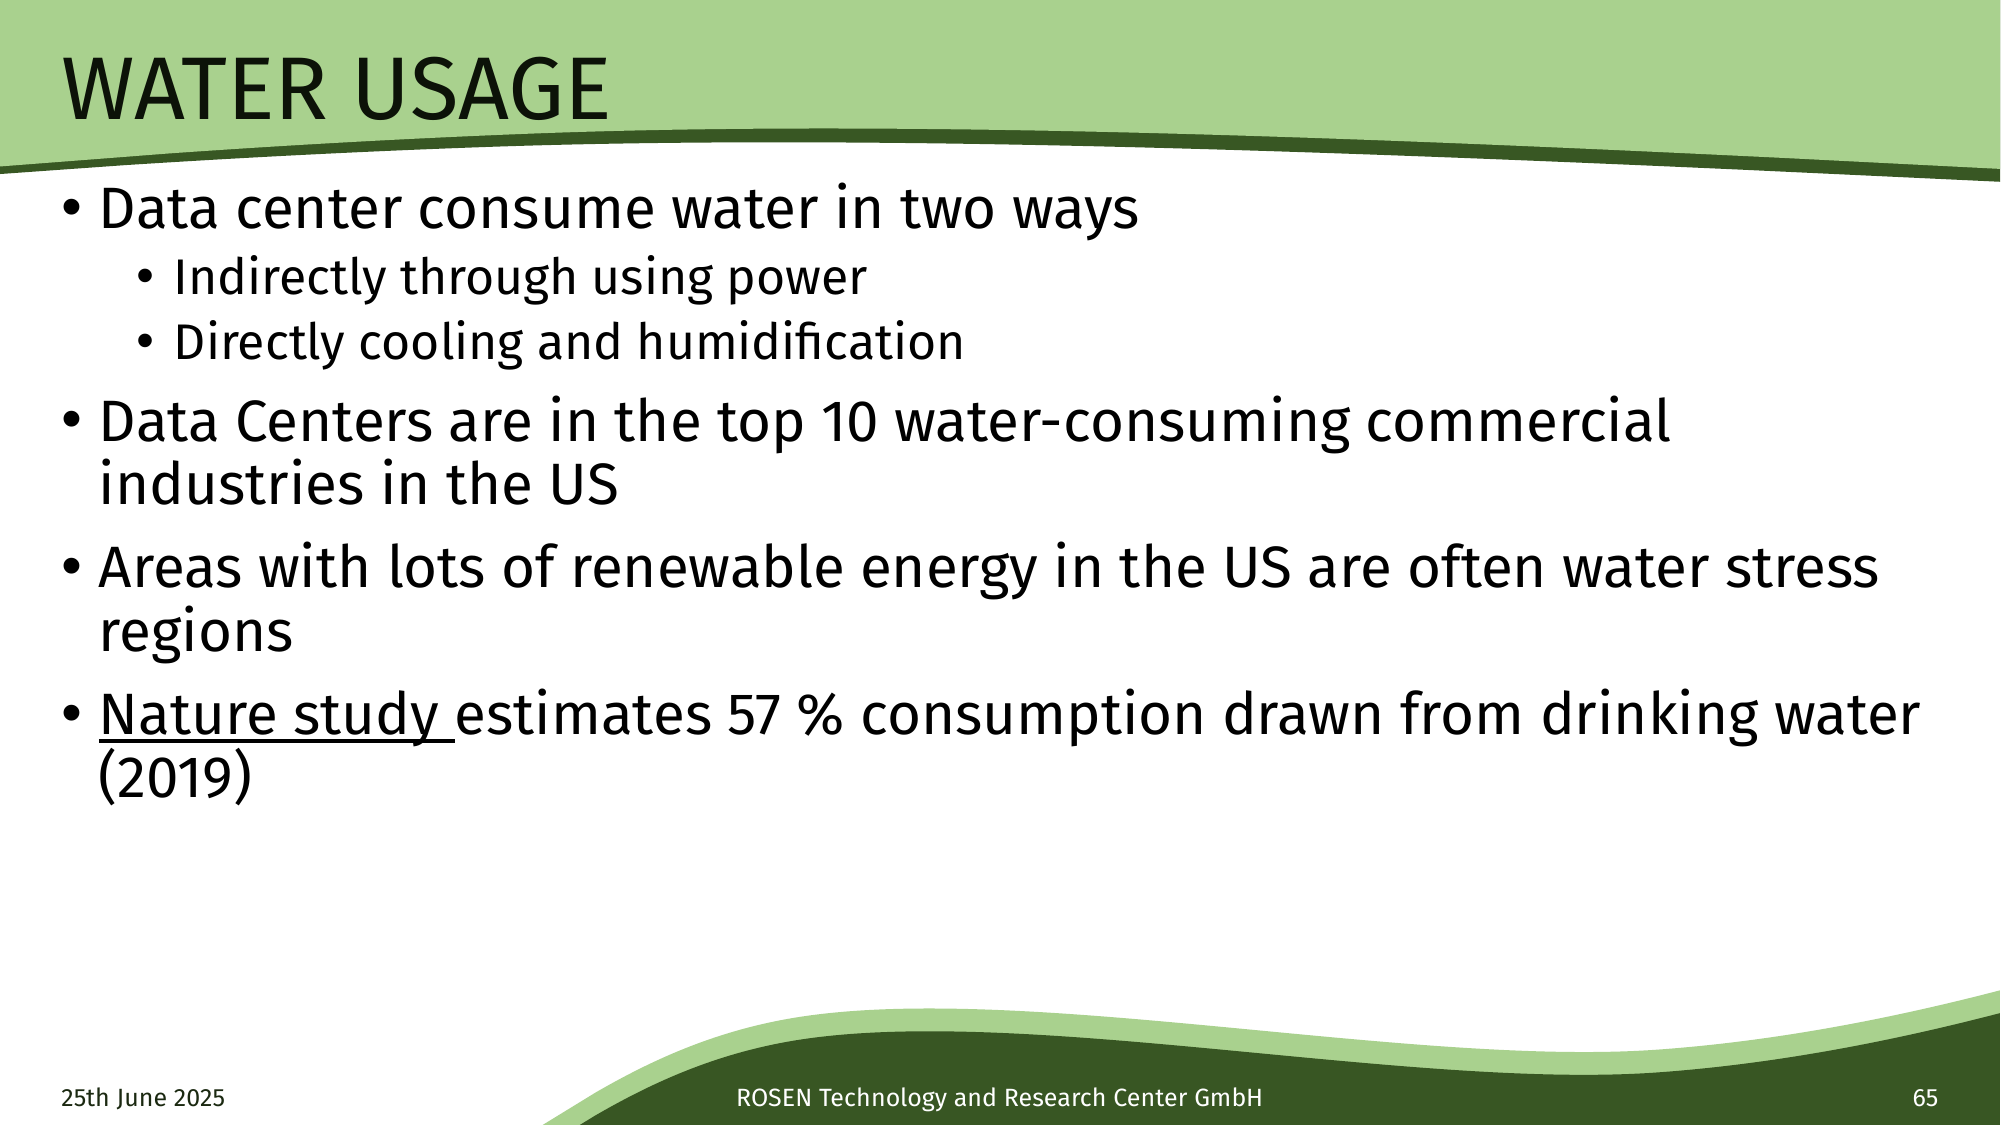

# Water Usage
Data center consume water in two ways
Indirectly through using power
Directly cooling and humidification
Data Centers are in the top 10 water-consuming commercial industries in the US
Areas with lots of renewable energy in the US are often water stress regions
Nature study estimates 57 % consumption drawn from drinking water (2019)

25th June 2025
ROSEN Technology and Research Center GmbH
65